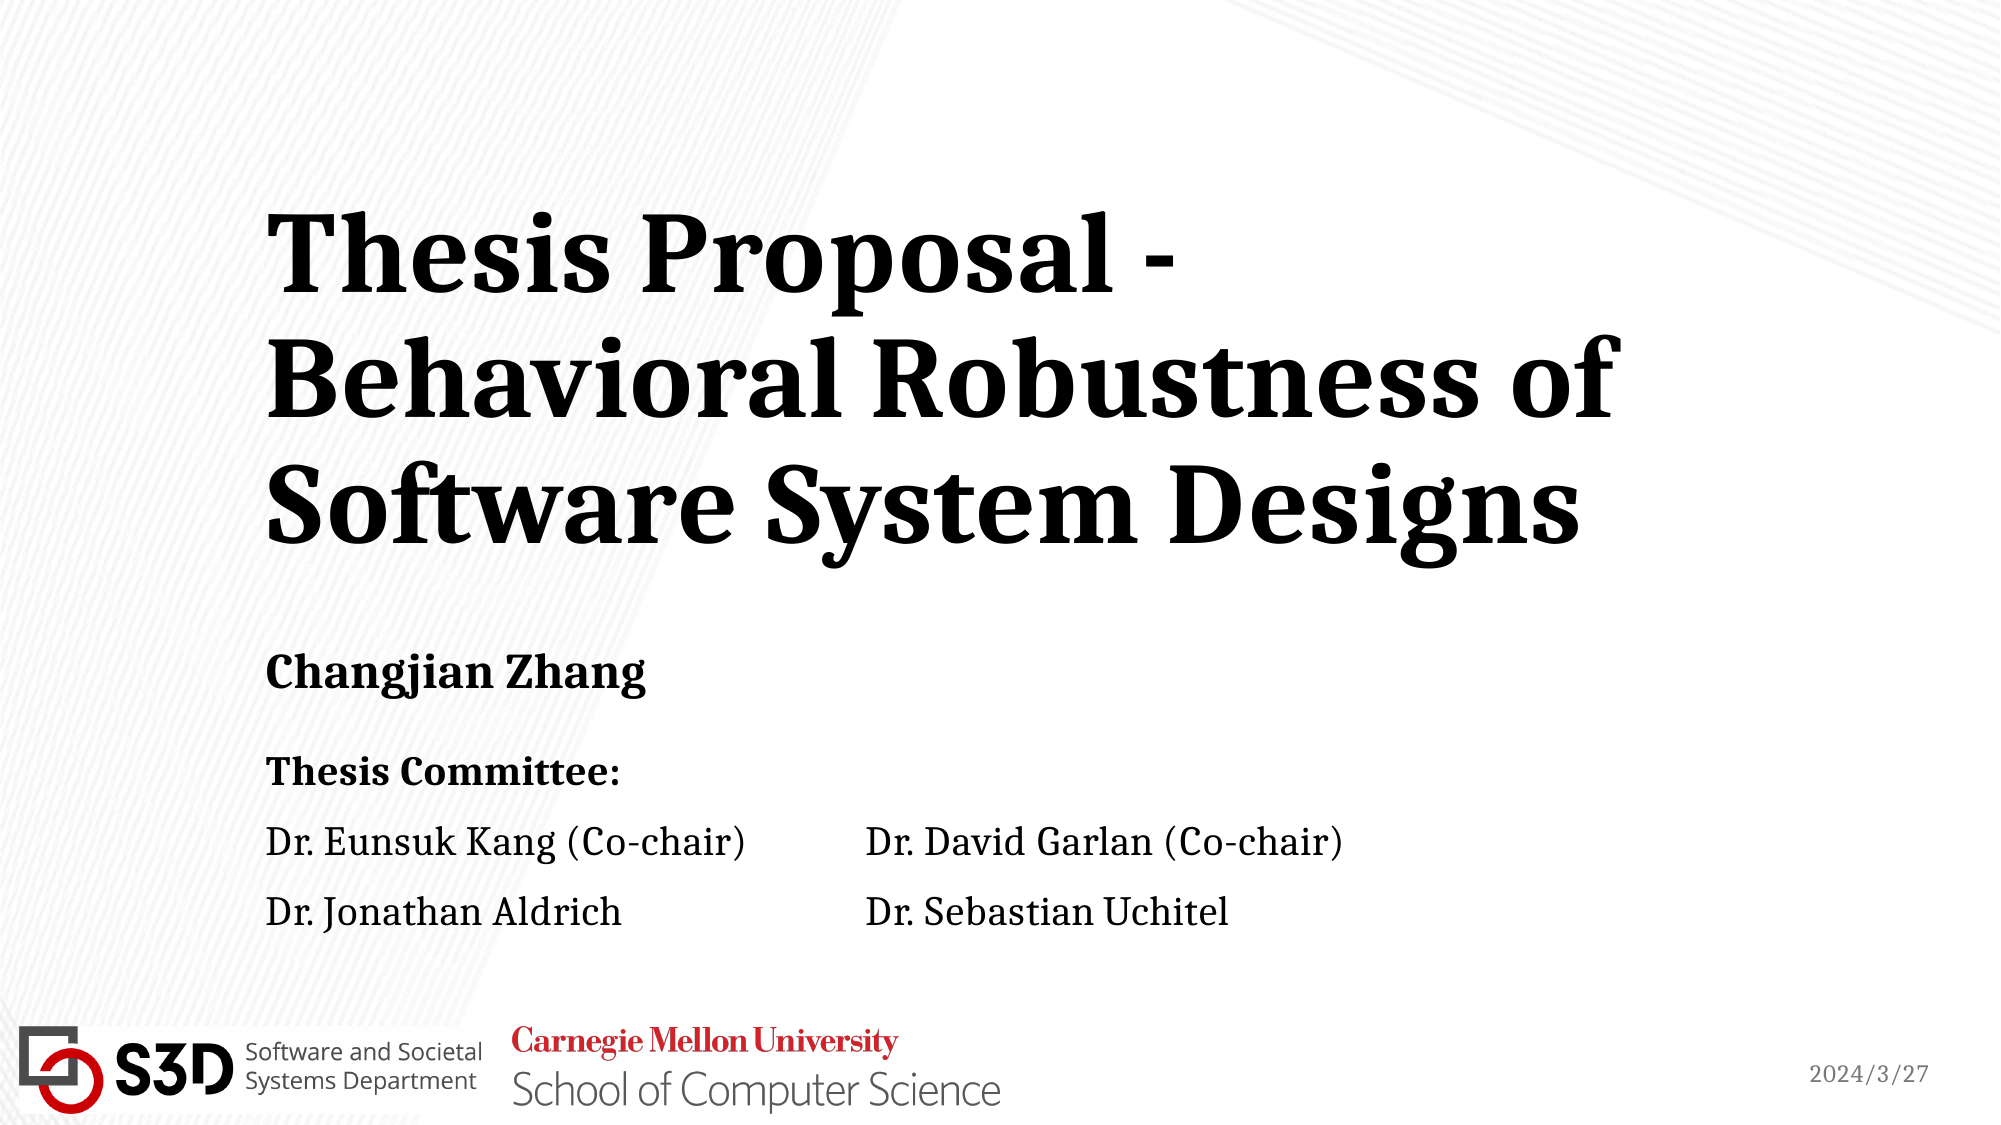

# Thesis Proposal - Behavioral Robustness of Software System Designs
Changjian Zhang
Thesis Committee:
Dr. Eunsuk Kang (Co-chair)	Dr. David Garlan (Co-chair)
Dr. Jonathan Aldrich		Dr. Sebastian Uchitel
2024/3/27